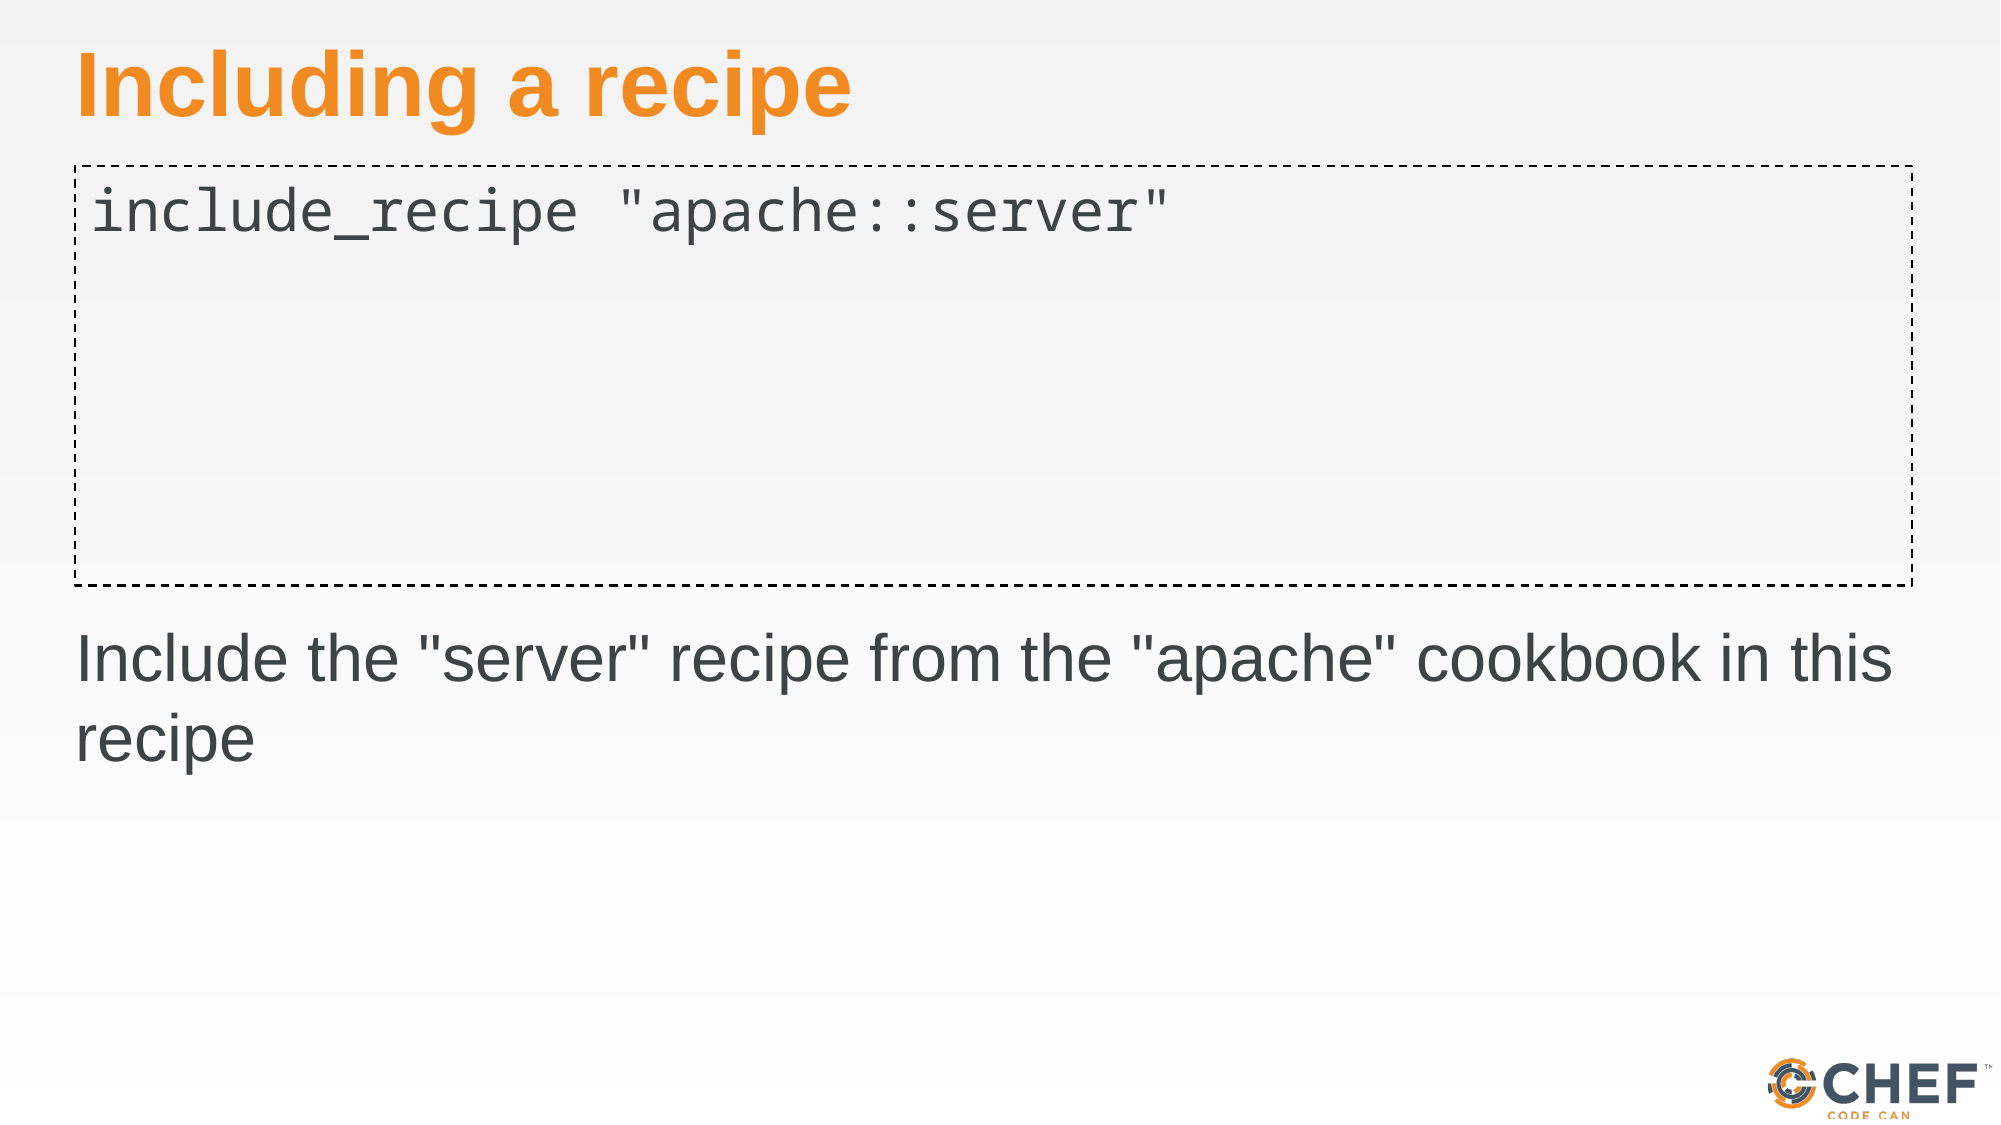

# Including a recipe
include_recipe "apache::server"
Include the "server" recipe from the "apache" cookbook in this recipe